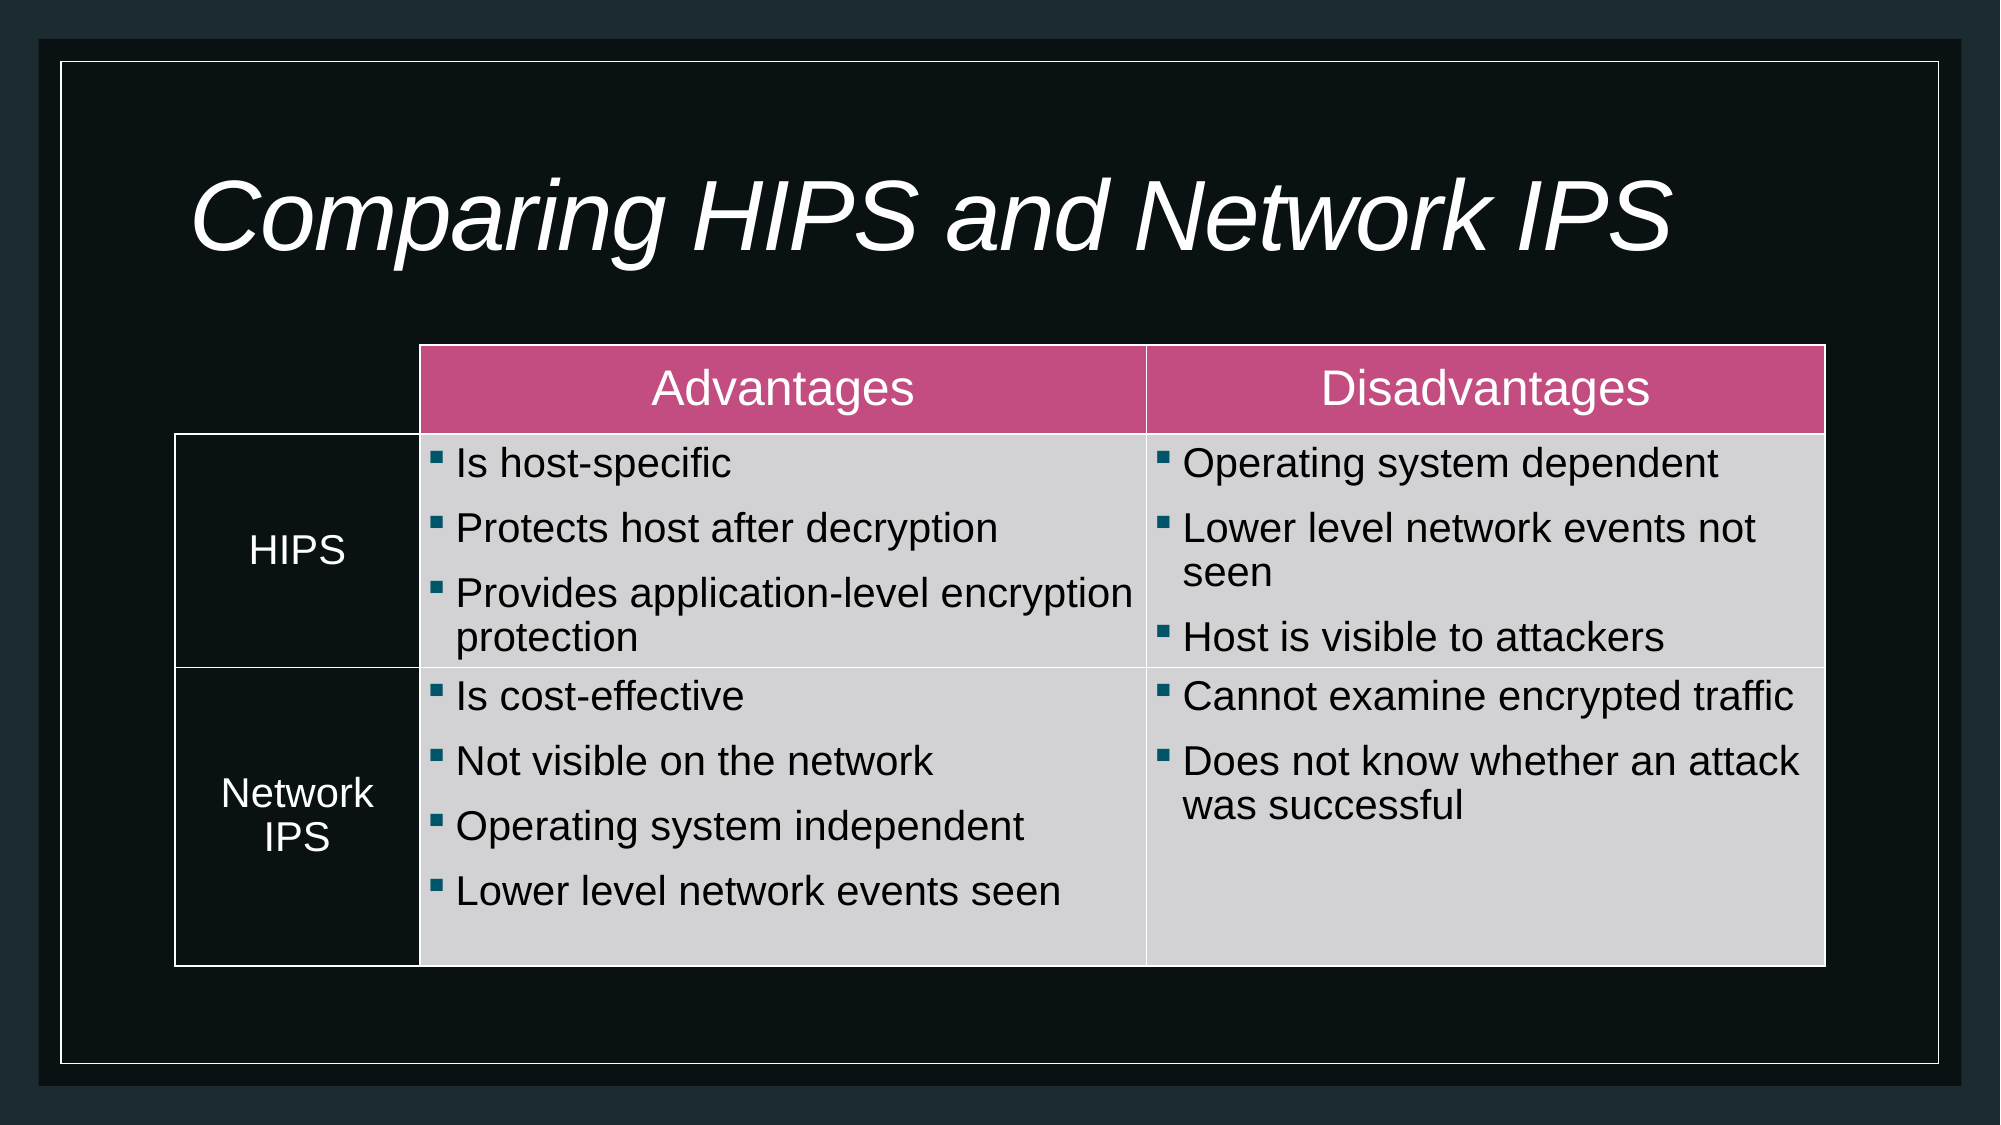

# Comparing HIPS and Network IPS
|  | Advantages | Disadvantages |
| --- | --- | --- |
| HIPS | Is host-specific Protects host after decryption Provides application-level encryption protection | Operating system dependent Lower level network events not seen Host is visible to attackers |
| Network IPS | Is cost-effective Not visible on the network Operating system independent Lower level network events seen | Cannot examine encrypted traffic Does not know whether an attack was successful |